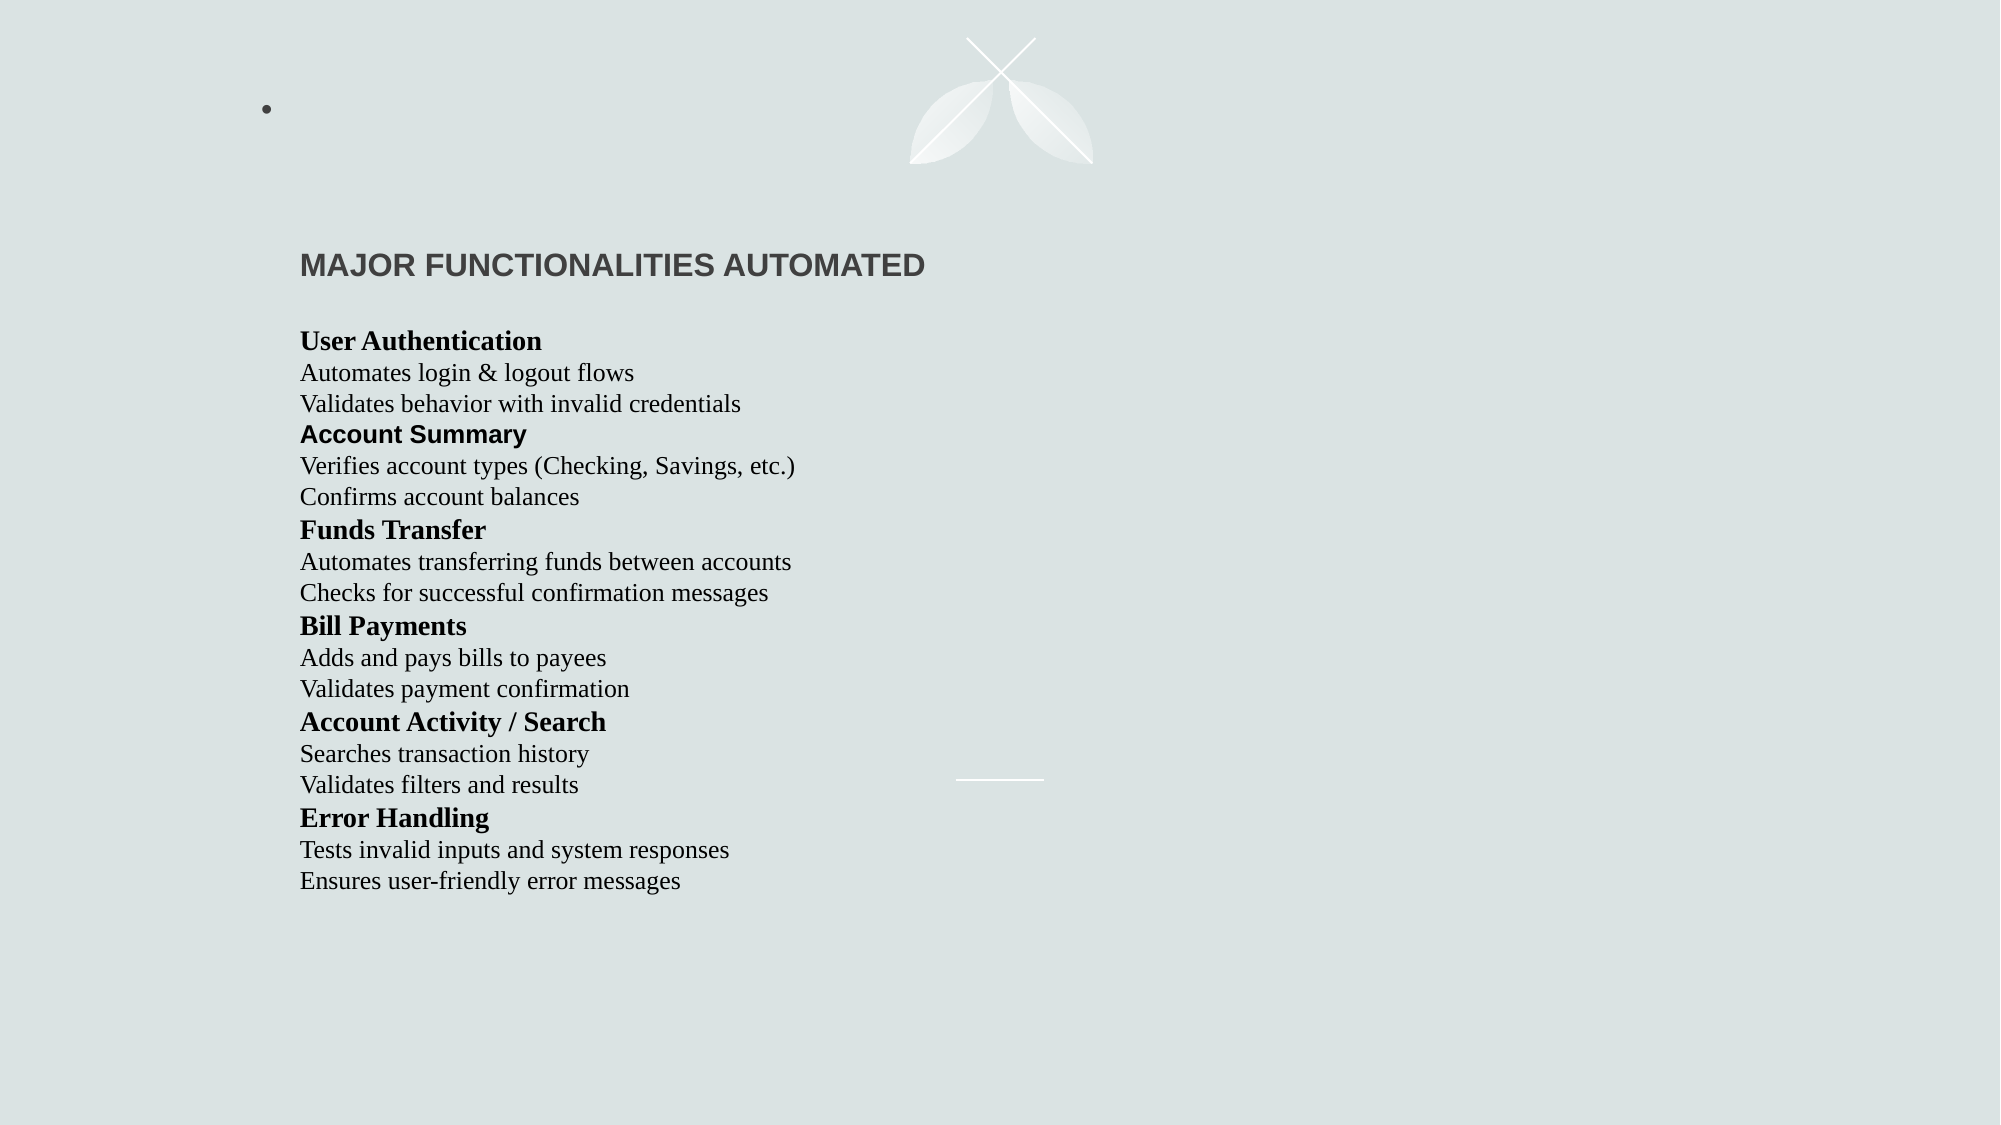

# Major functionalities automated User Authentication Automates login & logout flows Validates behavior with invalid credentials Account Summary Verifies account types (Checking, Savings, etc.) Confirms account balances Funds Transfer Automates transferring funds between accounts Checks for successful confirmation messages Bill Payments Adds and pays bills to payees Validates payment confirmation Account Activity / Search Searches transaction history Validates filters and results Error Handling Tests invalid inputs and system responses Ensures user-friendly error messages